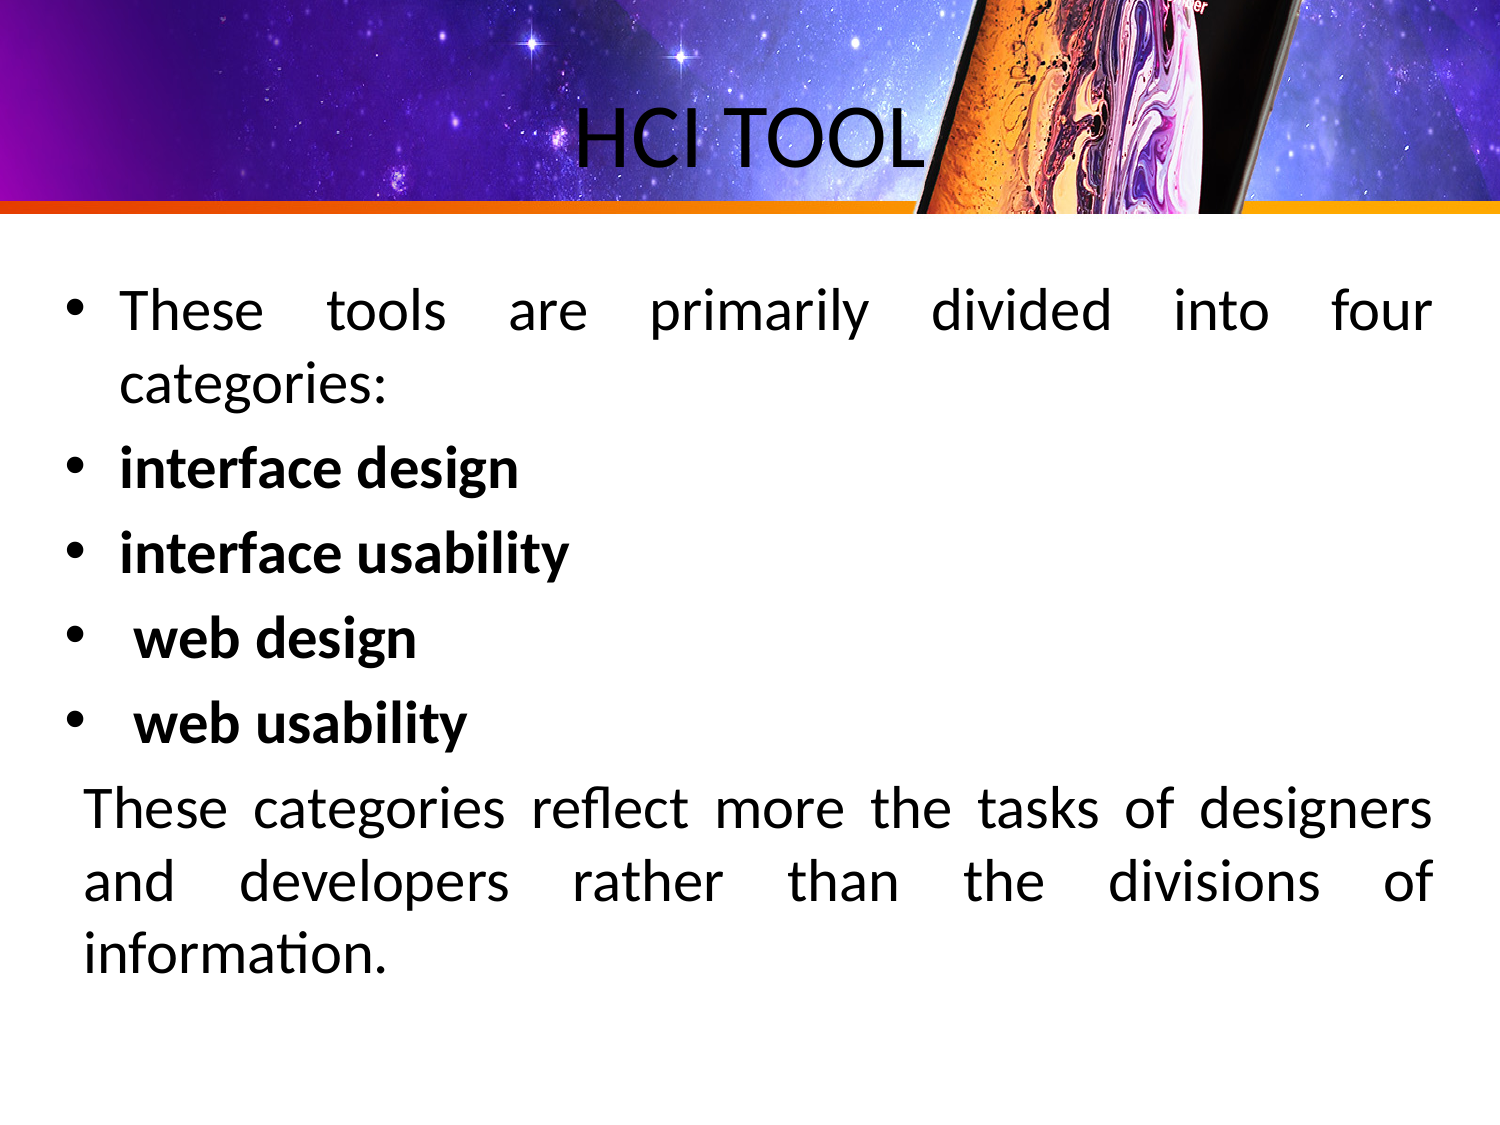

# HCI TOOL
These tools are primarily divided into four categories:
interface design
interface usability
 web design
 web usability
These categories reflect more the tasks of designers and developers rather than the divisions of information.